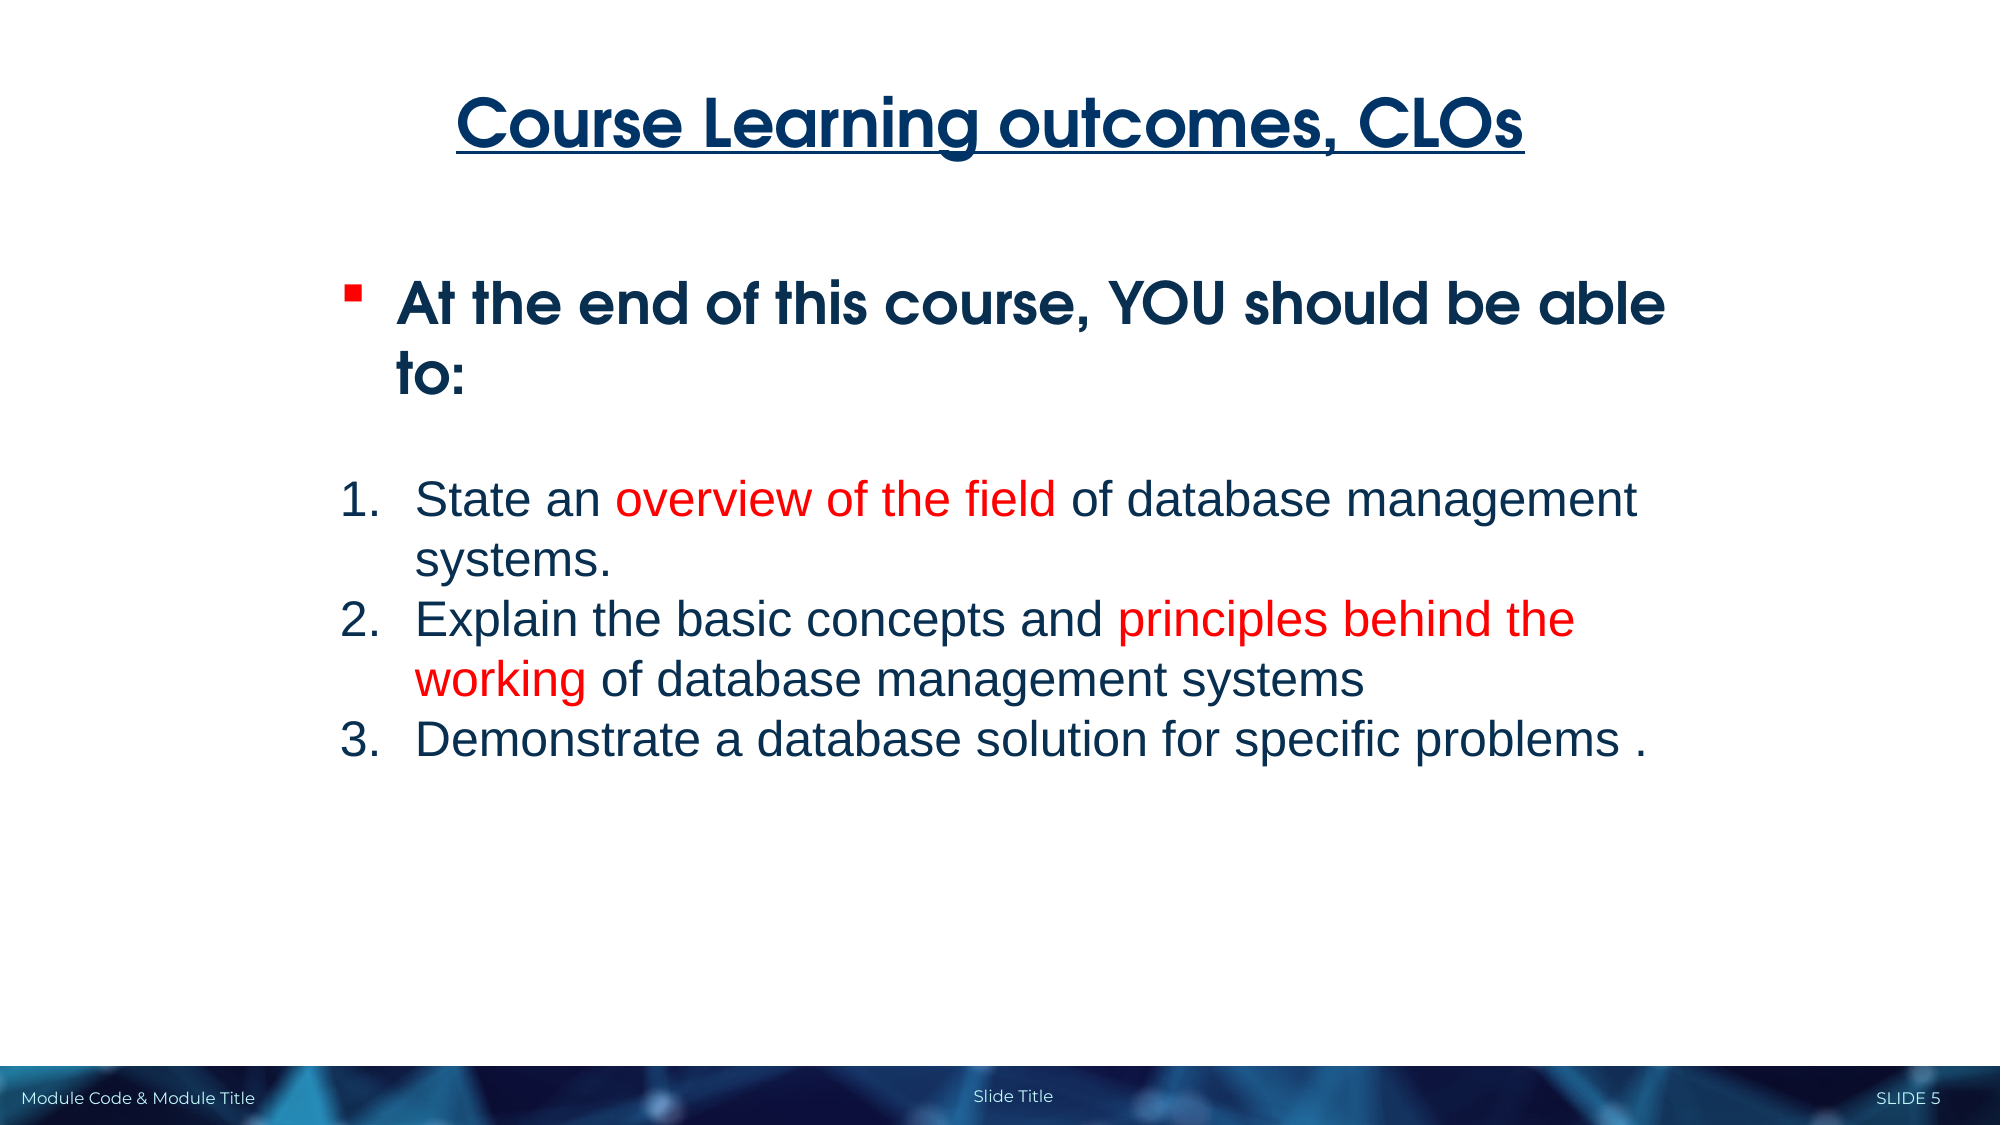

Course Learning outcomes, CLOs
At the end of this course, YOU should be able to:

State an overview of the field of database management systems.
Explain the basic concepts and principles behind the working of database management systems
Demonstrate a database solution for specific problems .